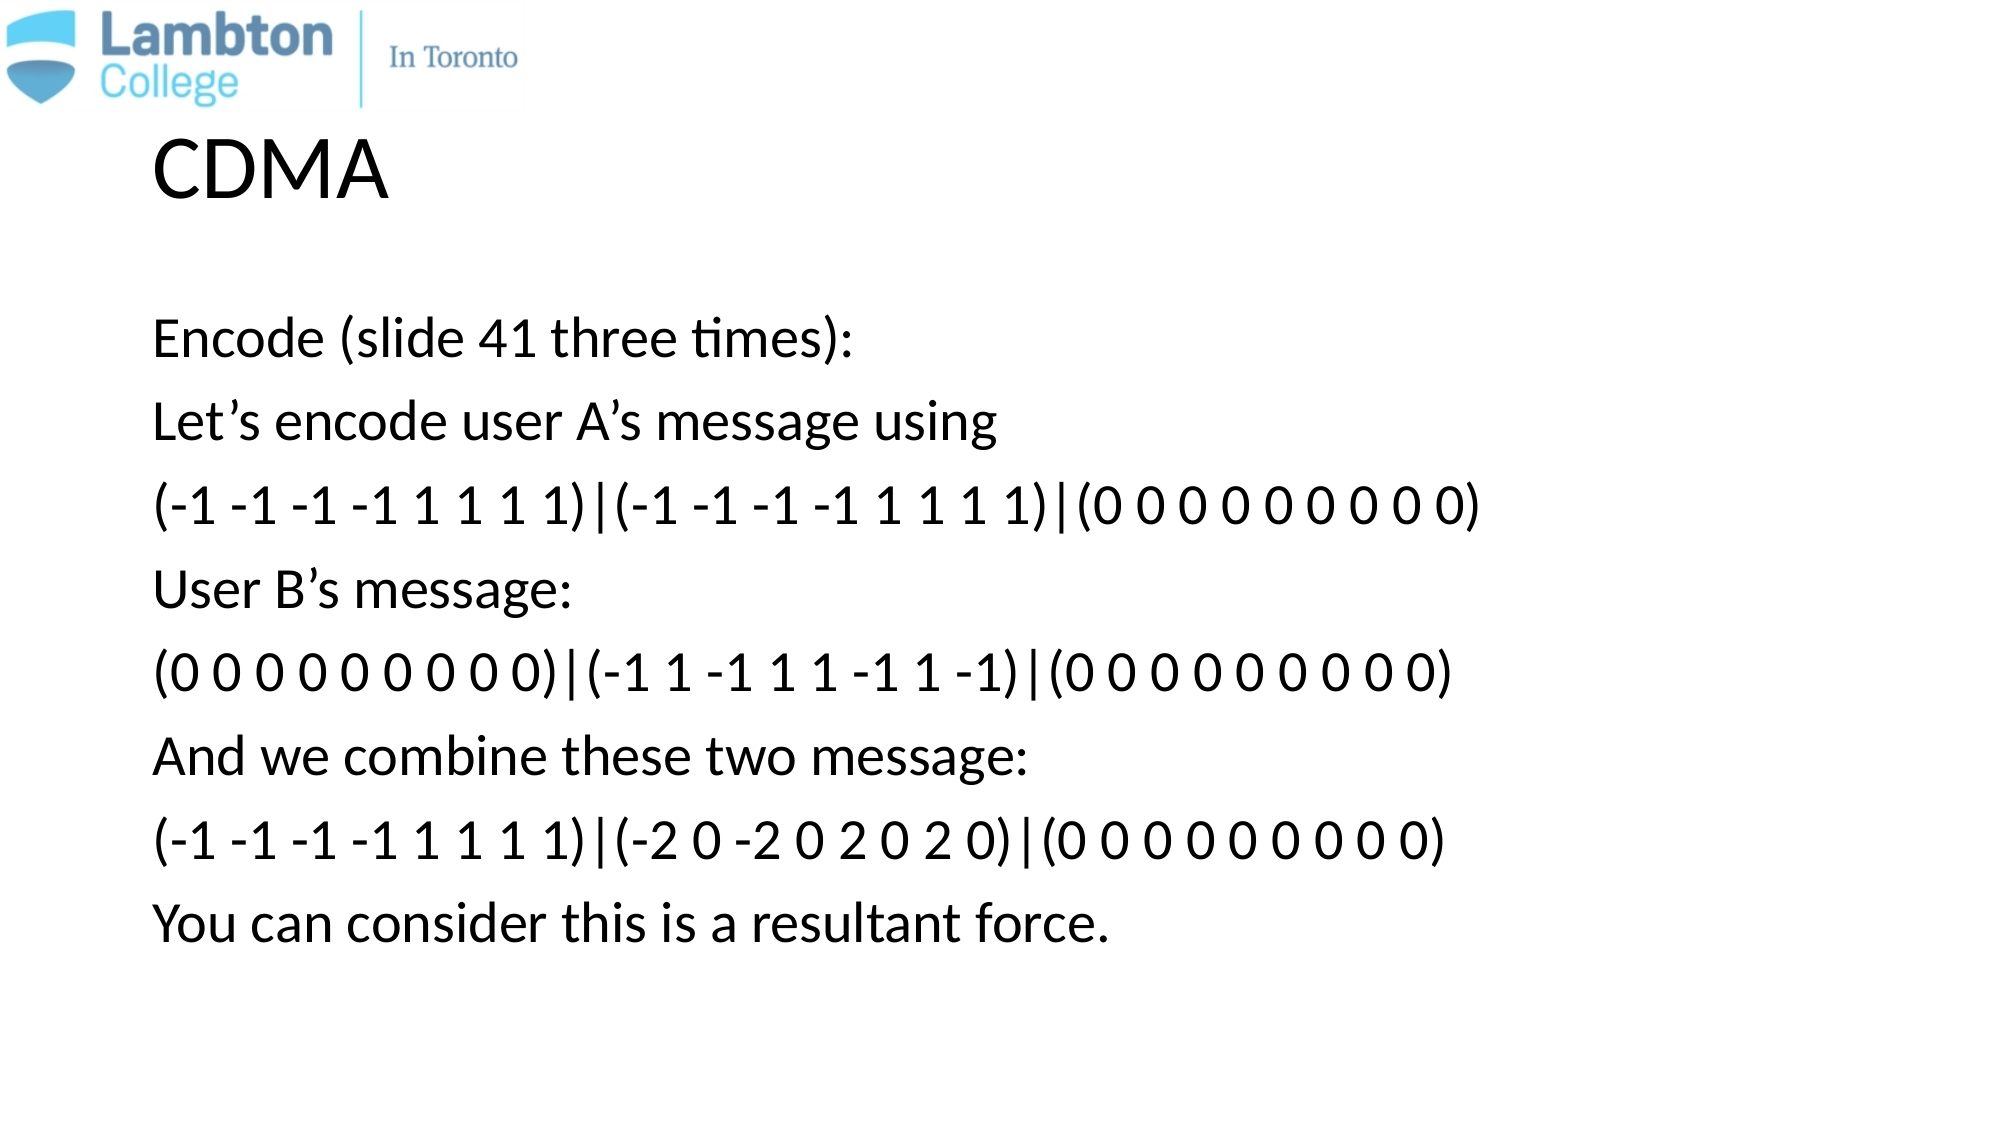

# CDMA
Encode (slide 41 three times):
Let’s encode user A’s message using
(-1 -1 -1 -1 1 1 1 1)|(-1 -1 -1 -1 1 1 1 1)|(0 0 0 0 0 0 0 0 0)
User B’s message:
(0 0 0 0 0 0 0 0 0)|(-1 1 -1 1 1 -1 1 -1)|(0 0 0 0 0 0 0 0 0)
And we combine these two message:
(-1 -1 -1 -1 1 1 1 1)|(-2 0 -2 0 2 0 2 0)|(0 0 0 0 0 0 0 0 0)
You can consider this is a resultant force.